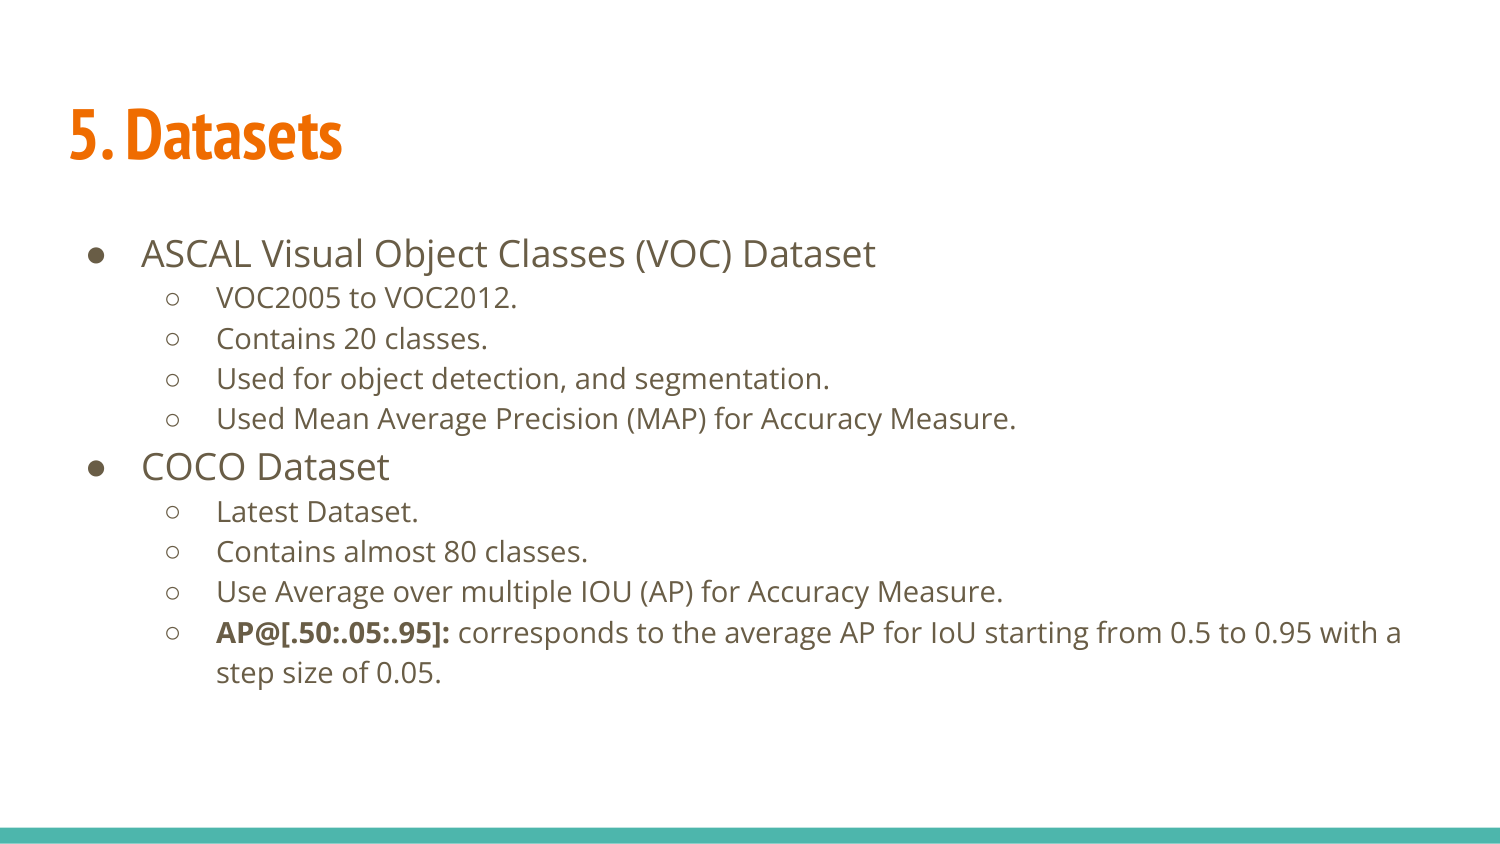

# 5. Datasets
ASCAL Visual Object Classes (VOC) Dataset
VOC2005 to VOC2012.
Contains 20 classes.
Used for object detection, and segmentation.
Used Mean Average Precision (MAP) for Accuracy Measure.
COCO Dataset
Latest Dataset.
Contains almost 80 classes.
Use Average over multiple IOU (AP) for Accuracy Measure.
AP@[.50:.05:.95]: corresponds to the average AP for IoU starting from 0.5 to 0.95 with a step size of 0.05.